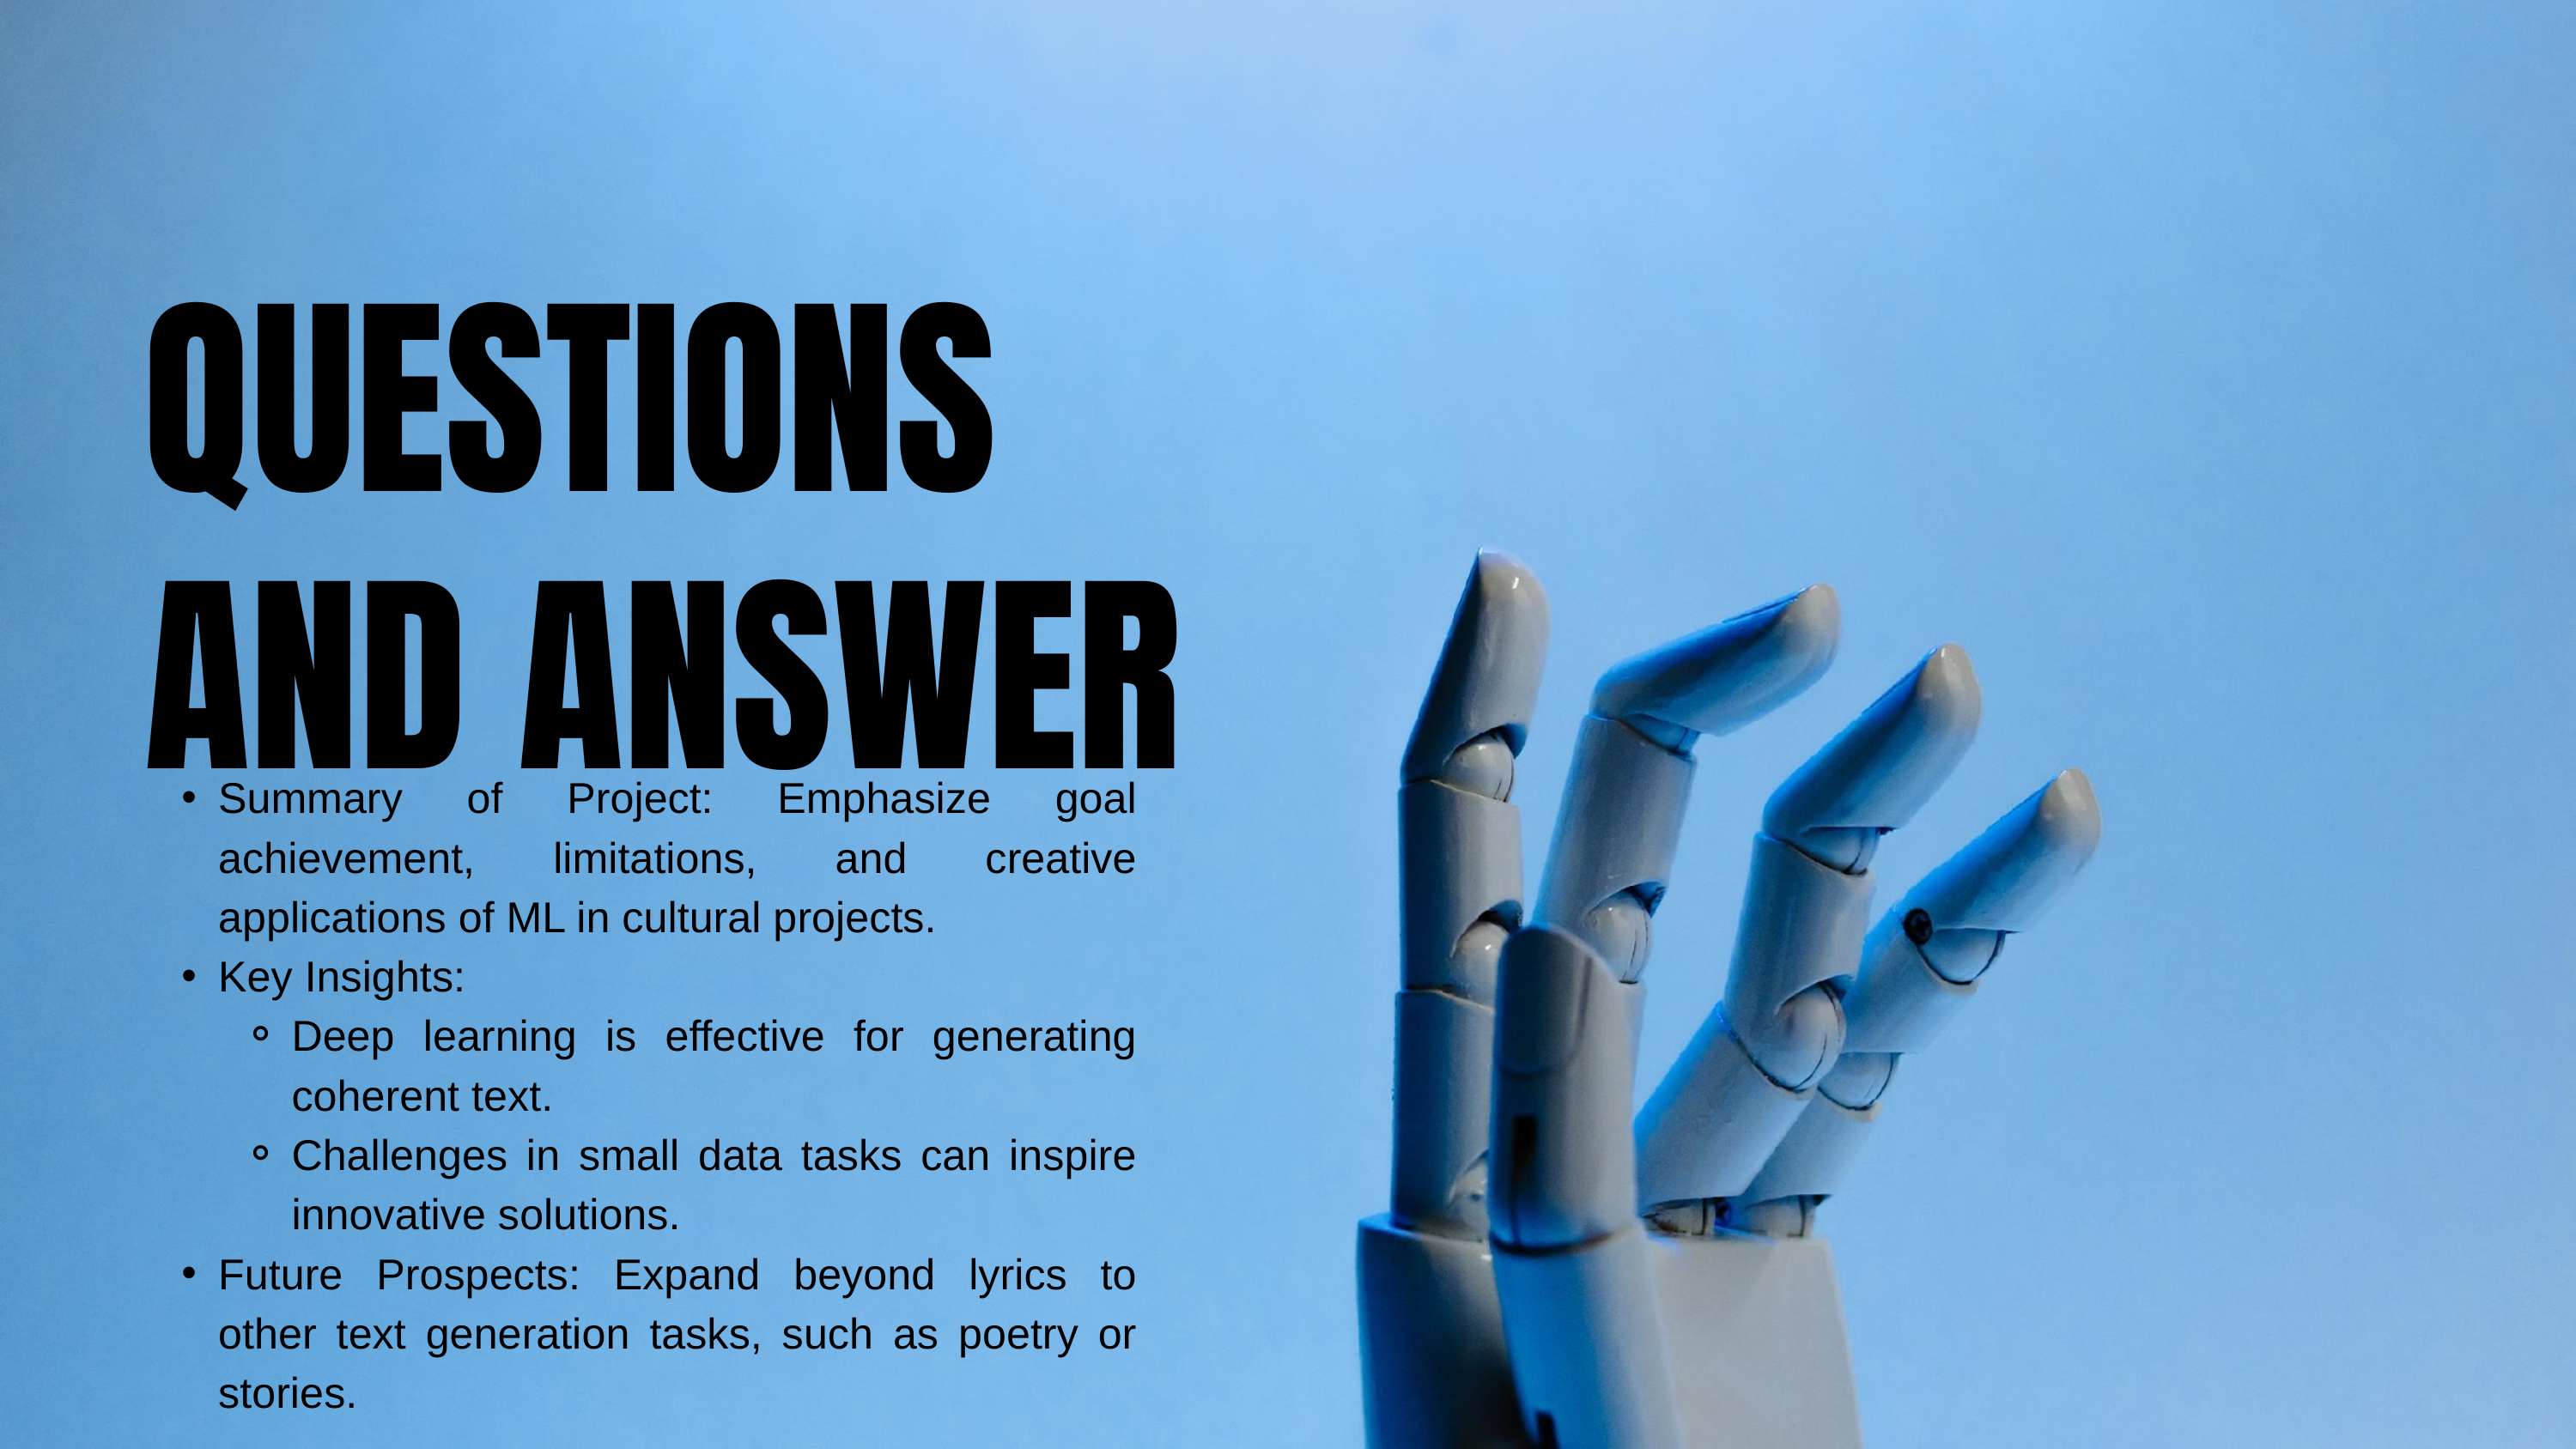

QUESTIONS AND ANSWER
Summary of Project: Emphasize goal achievement, limitations, and creative applications of ML in cultural projects.
Key Insights:
Deep learning is effective for generating coherent text.
Challenges in small data tasks can inspire innovative solutions.
Future Prospects: Expand beyond lyrics to other text generation tasks, such as poetry or stories.